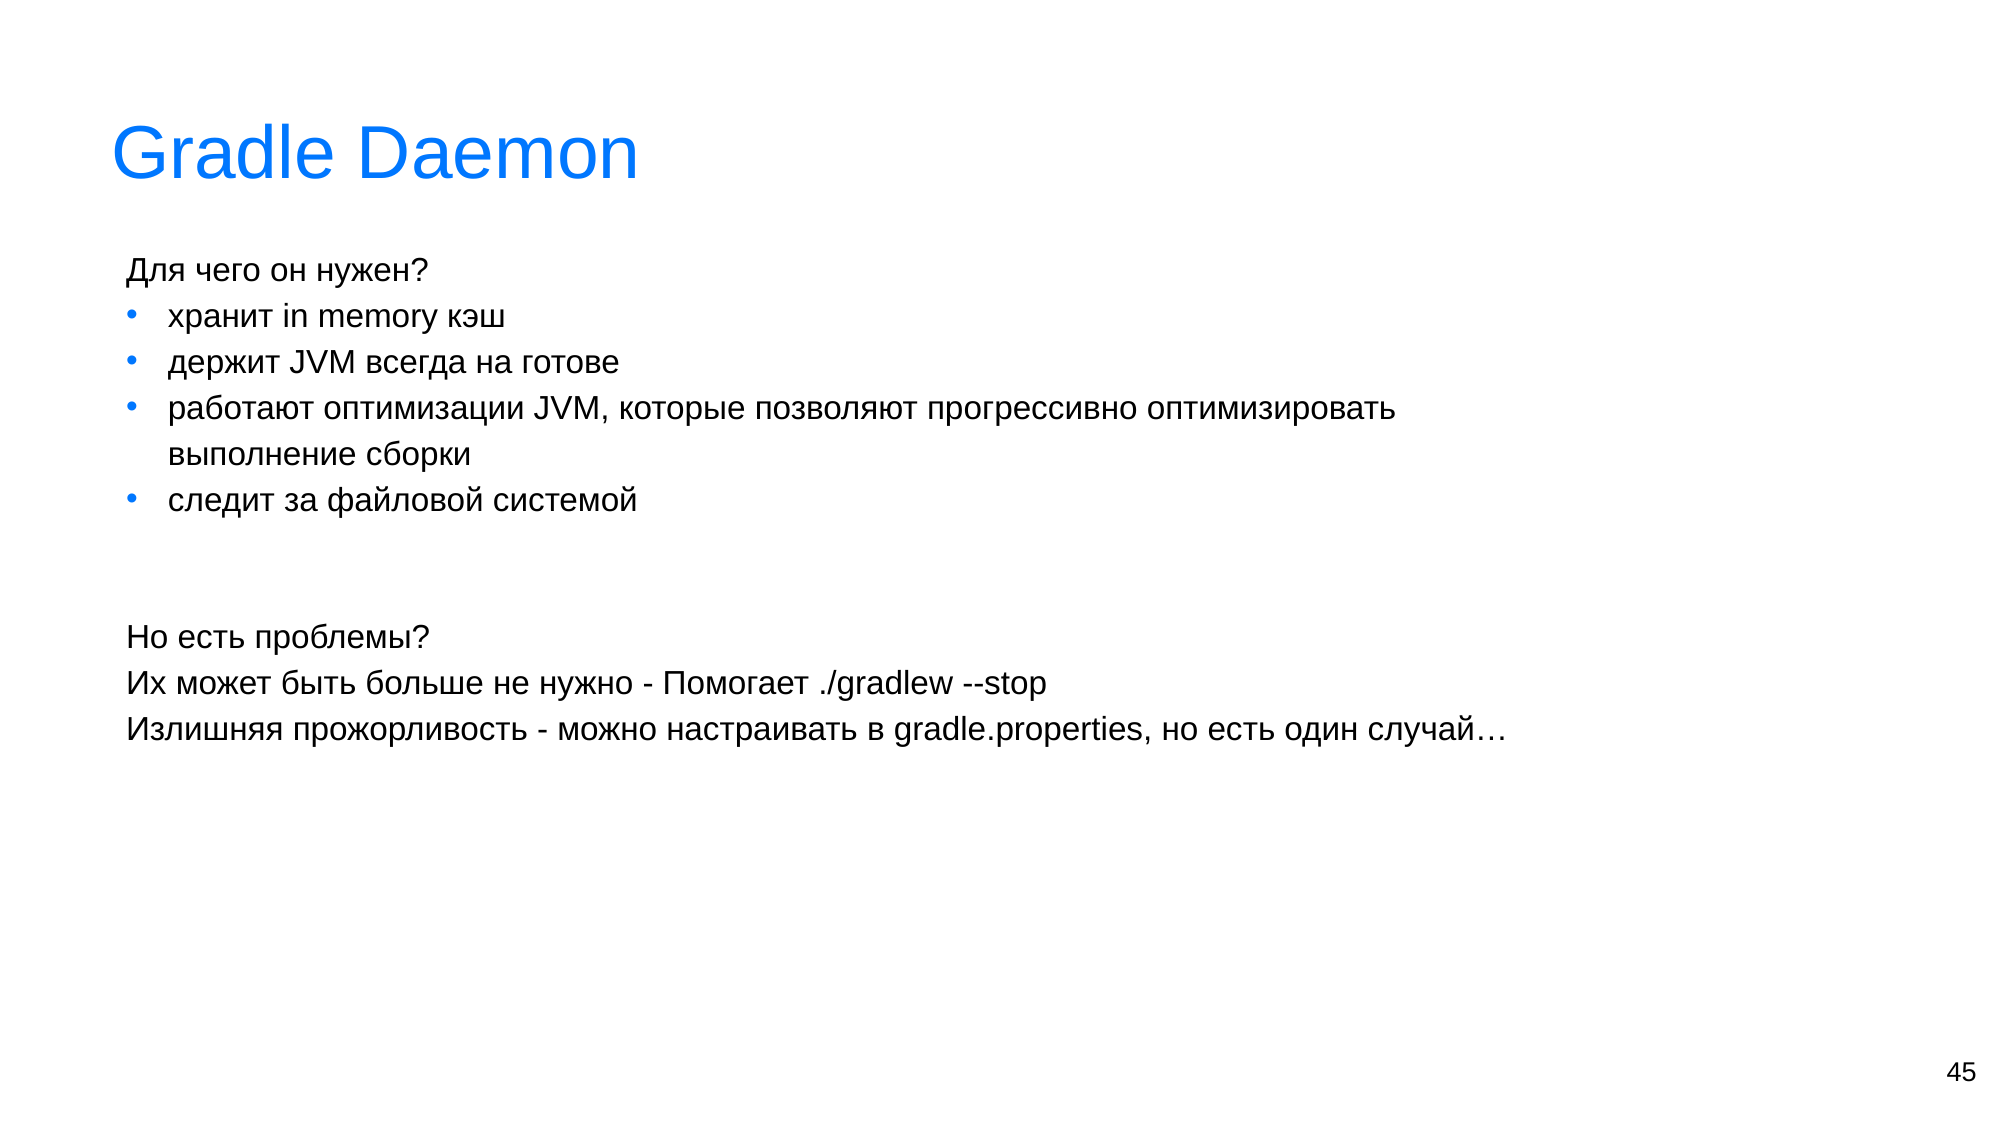

# Gradle Daemon
Для чего он нужен?
хранит in memory кэш
держит JVM всегда на готове
работают оптимизации JVM, которые позволяют прогрессивно оптимизировать выполнение сборки
следит за файловой системой

Но есть проблемы?
Их может быть больше не нужно - Помогает ./gradlew --stop
Излишняя прожорливость - можно настраивать в gradle.properties, но есть один случай…
45